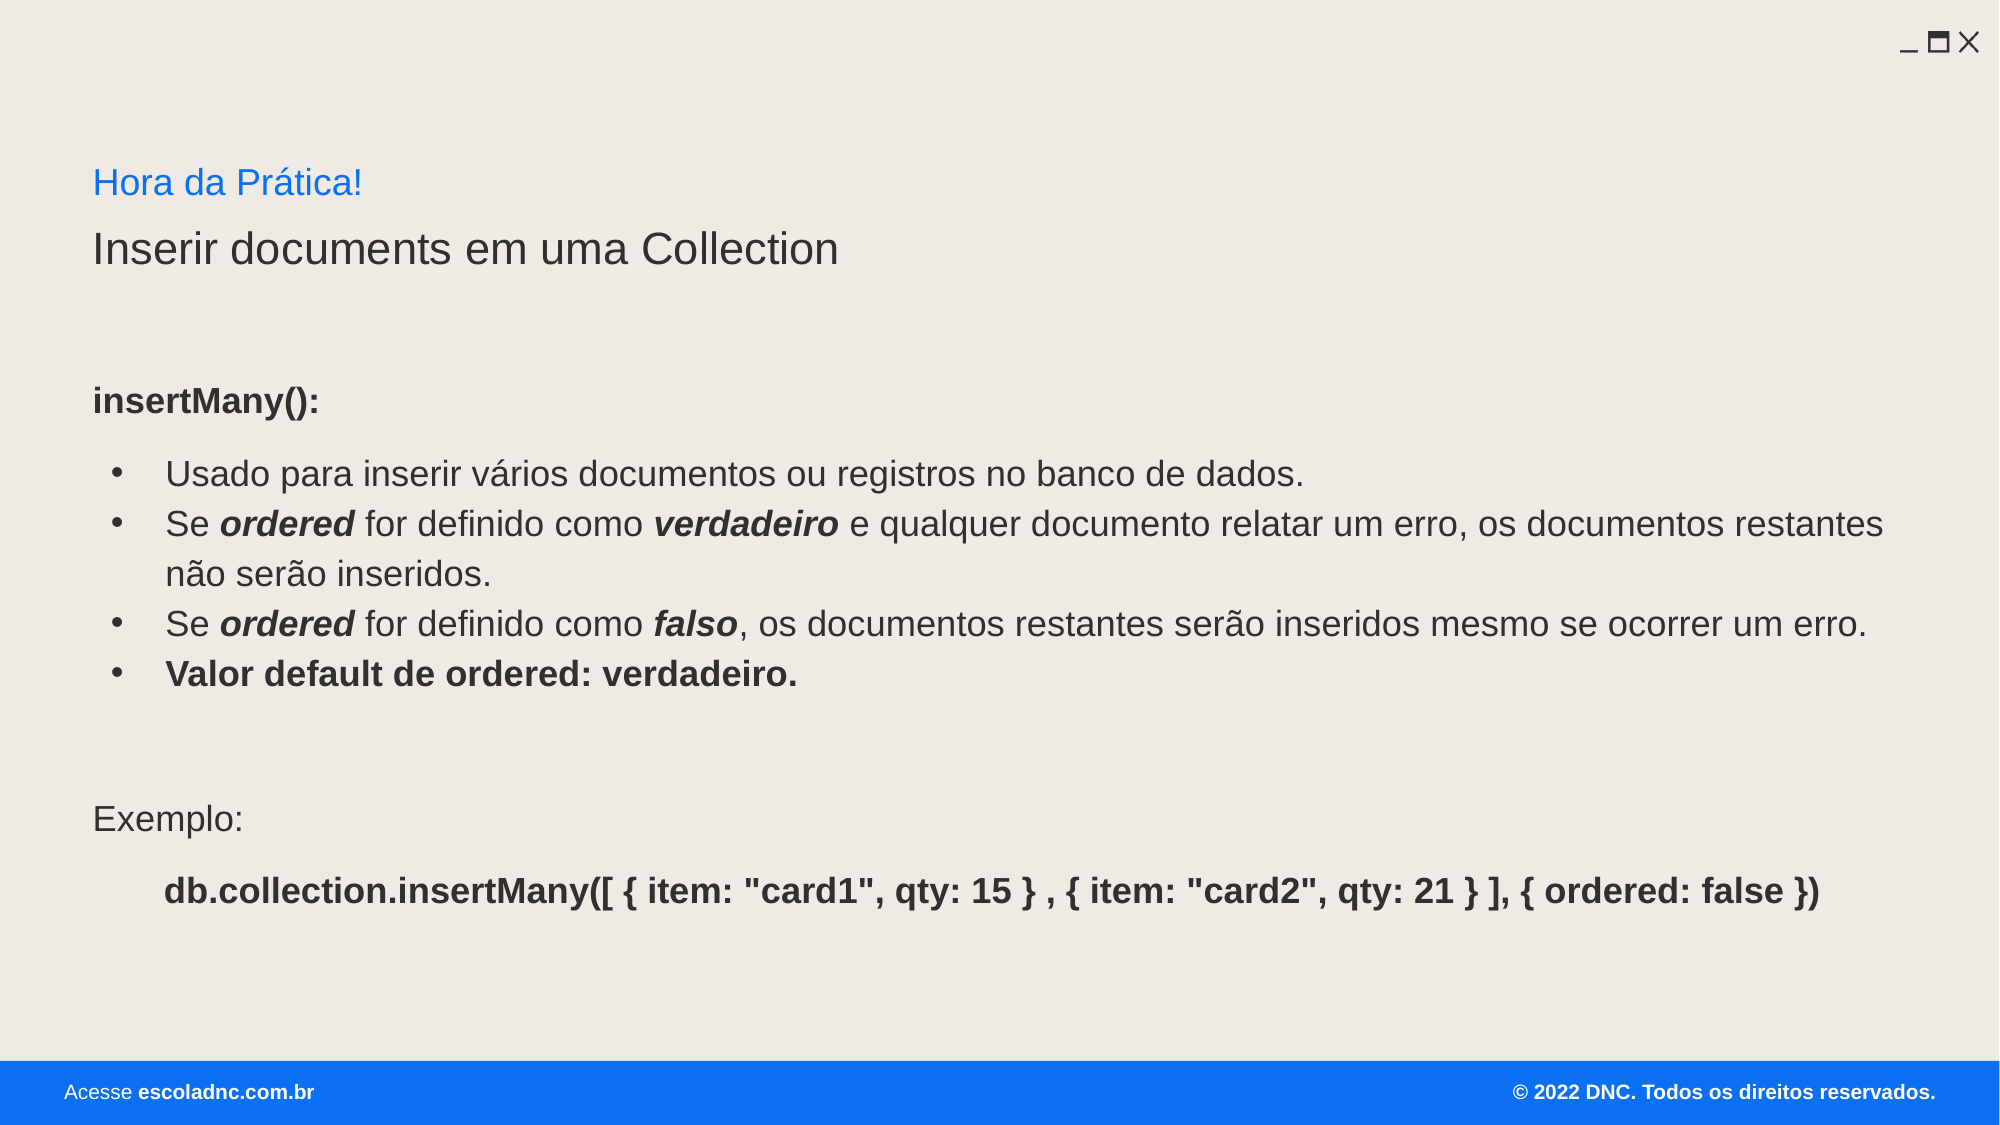

Hora da Prática!
# Inserir documents em uma Collection
insertMany():
Usado para inserir vários documentos ou registros no banco de dados.
Se ordered for definido como verdadeiro e qualquer documento relatar um erro, os documentos restantes não serão inseridos.
Se ordered for definido como falso, os documentos restantes serão inseridos mesmo se ocorrer um erro.
Valor default de ordered: verdadeiro.

Exemplo:
db.collection.insertMany([ { item: "card1", qty: 15 } , { item: "card2", qty: 21 } ], { ordered: false })